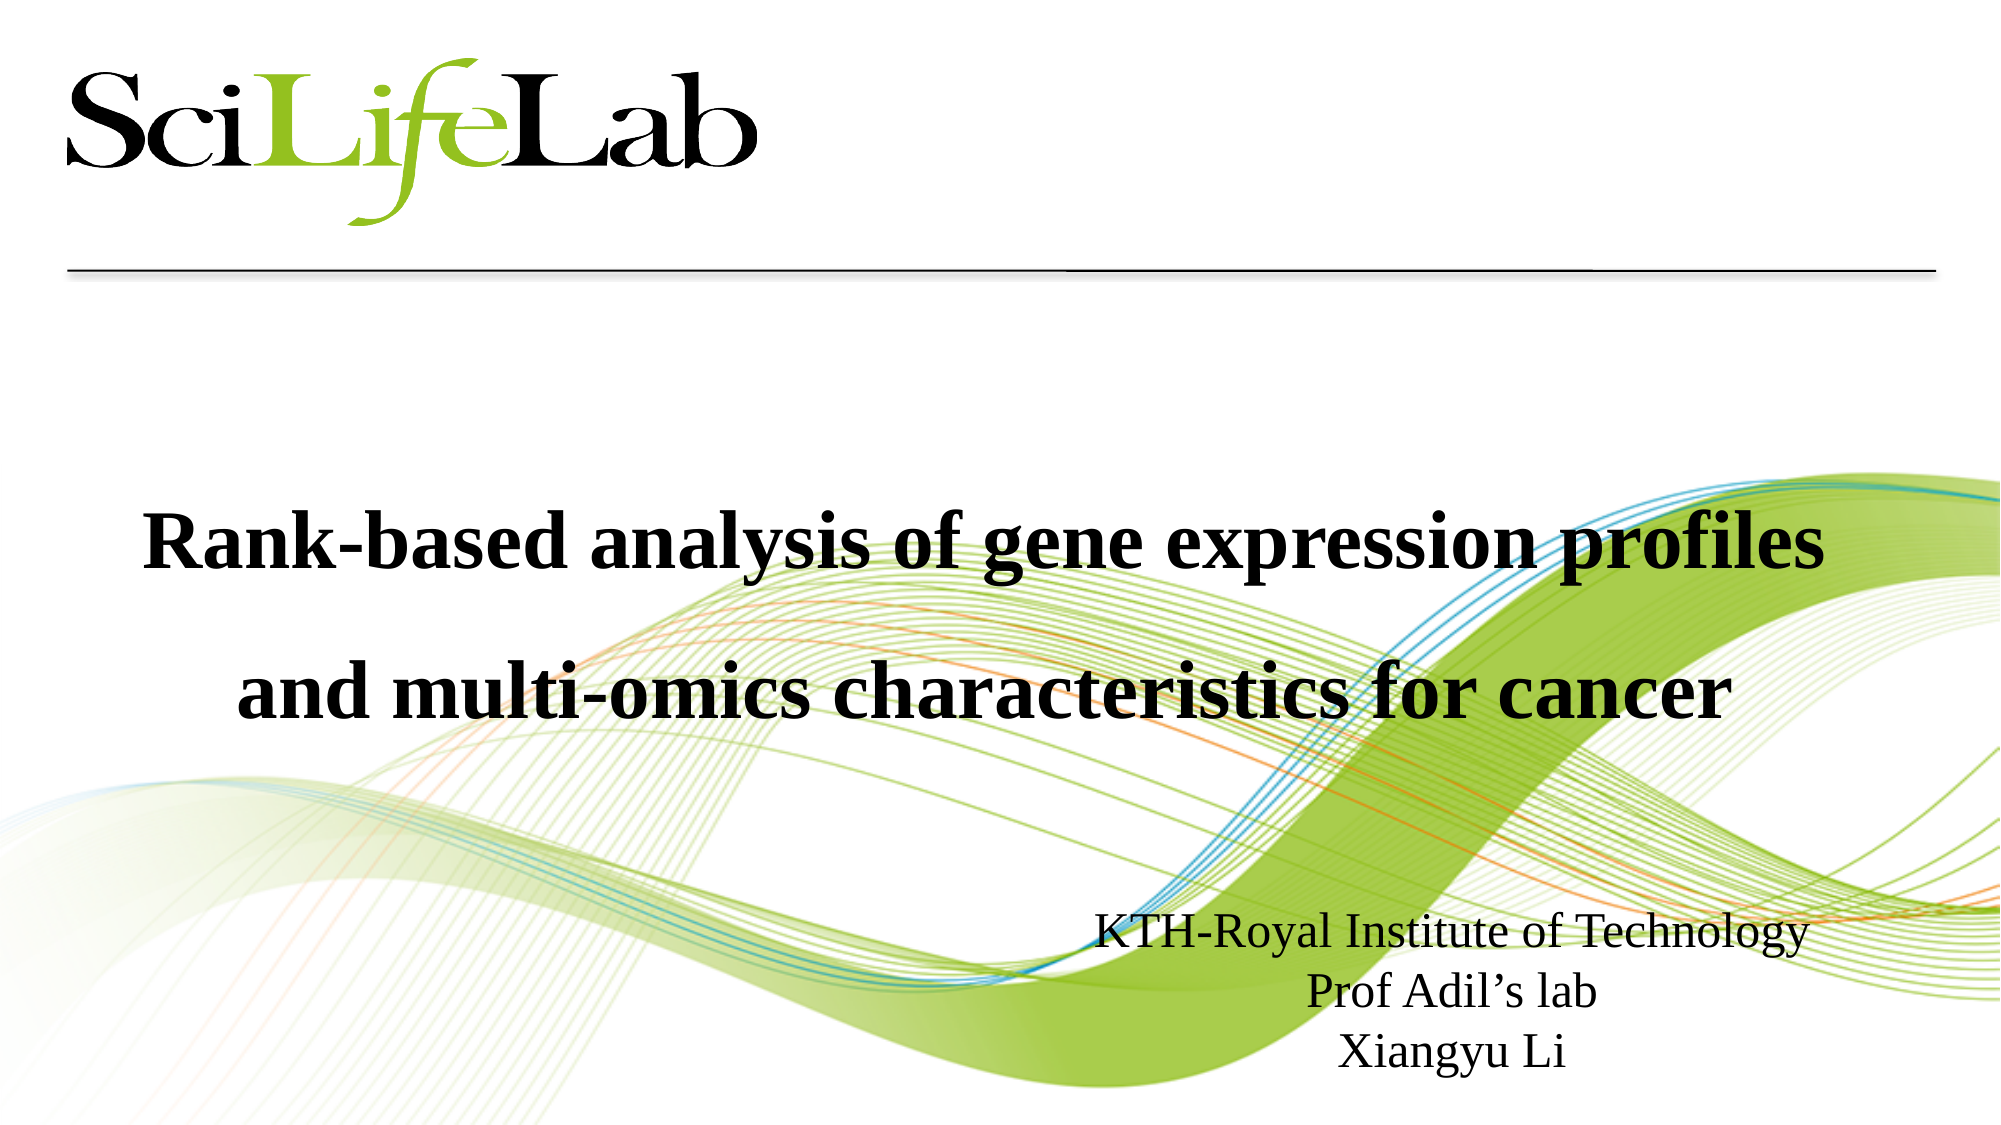

Rank-based analysis of gene expression profiles and multi-omics characteristics for cancer
KTH-Royal Institute of Technology
 Prof Adil’s lab
Xiangyu Li